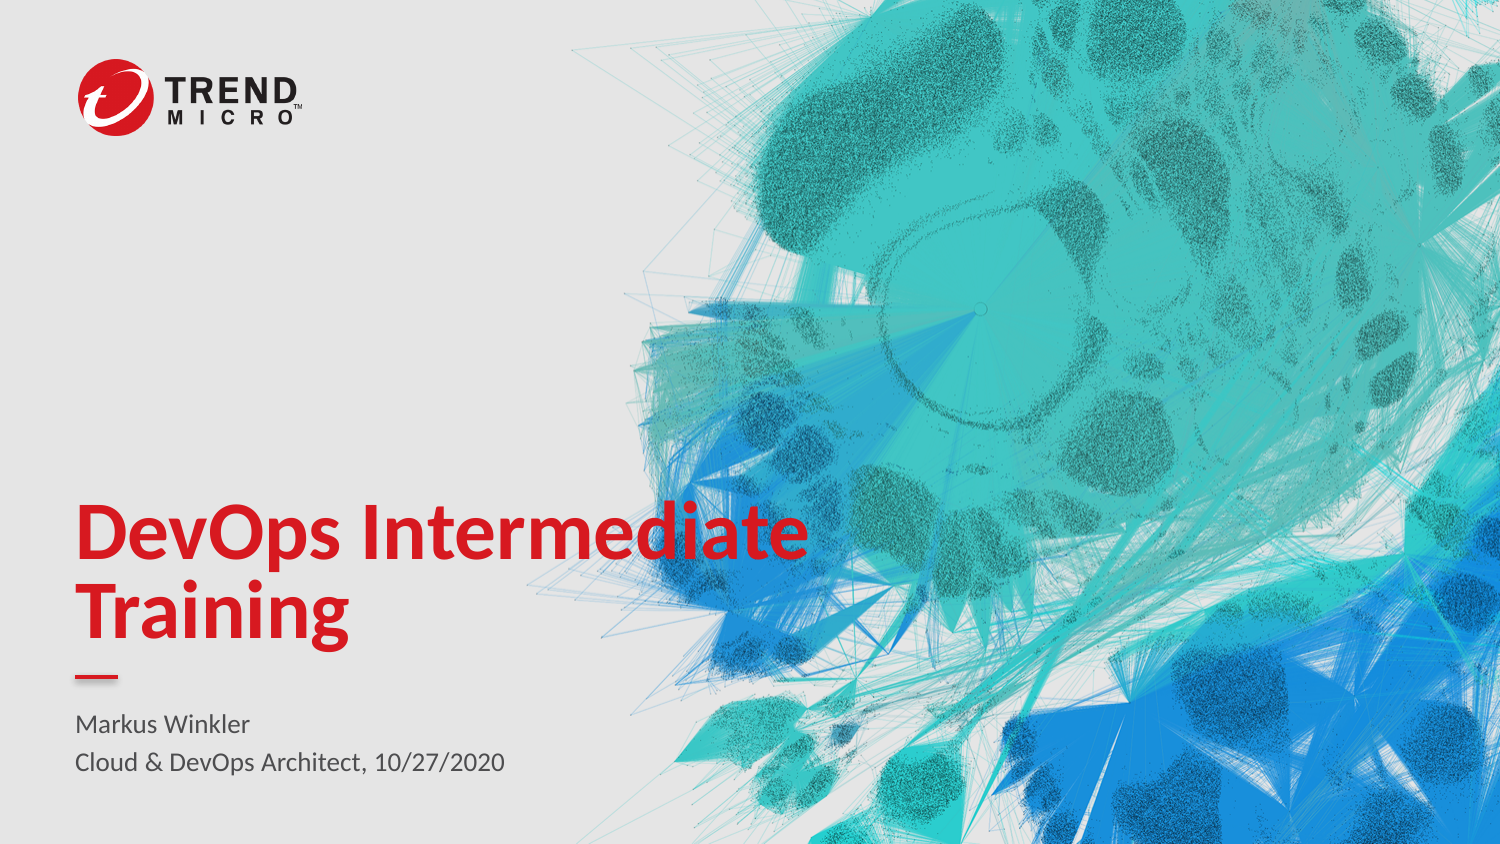

# DevOps Intermediate Training
Markus Winkler
Cloud & DevOps Architect, 10/27/2020